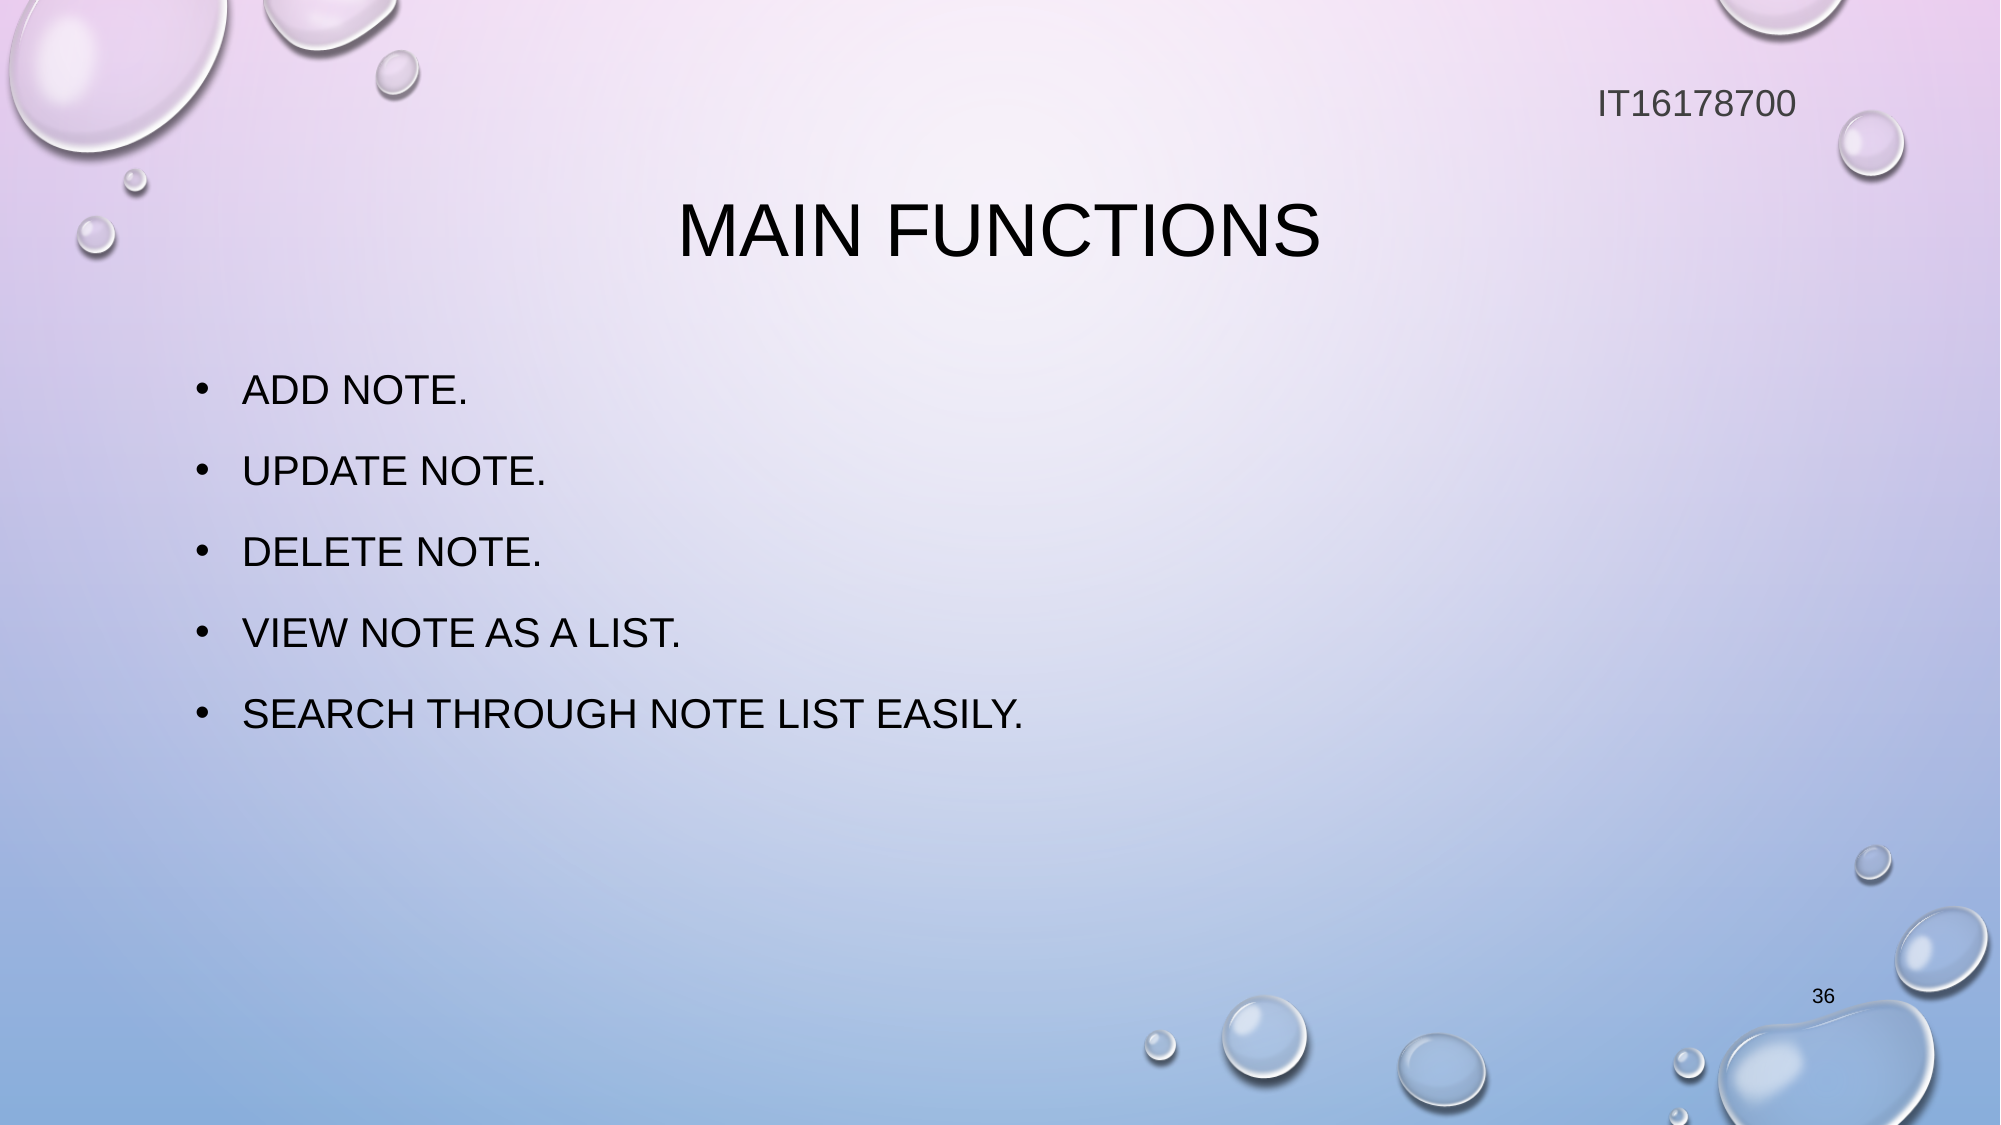

IT16178700
# Main Functions
Add NOTE.
Update NOTE.
Delete NOTE.
View NOTE as a list.
Search through NOTE list easily.

36